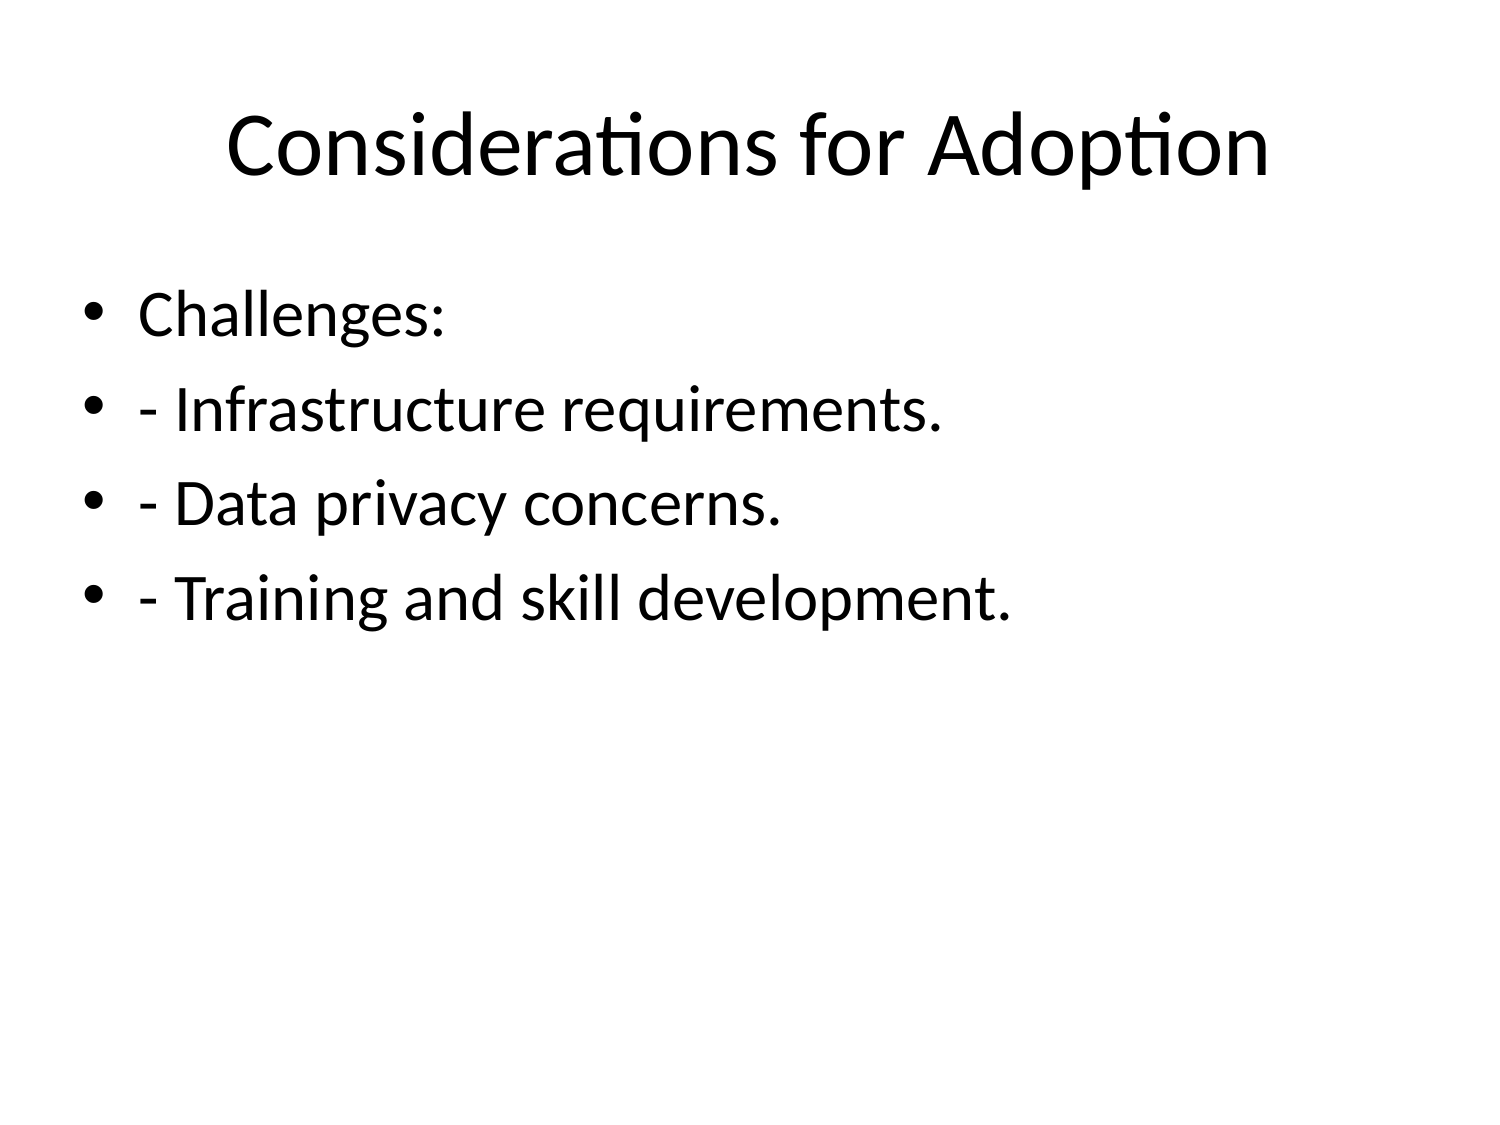

# Considerations for Adoption
Challenges:
- Infrastructure requirements.
- Data privacy concerns.
- Training and skill development.